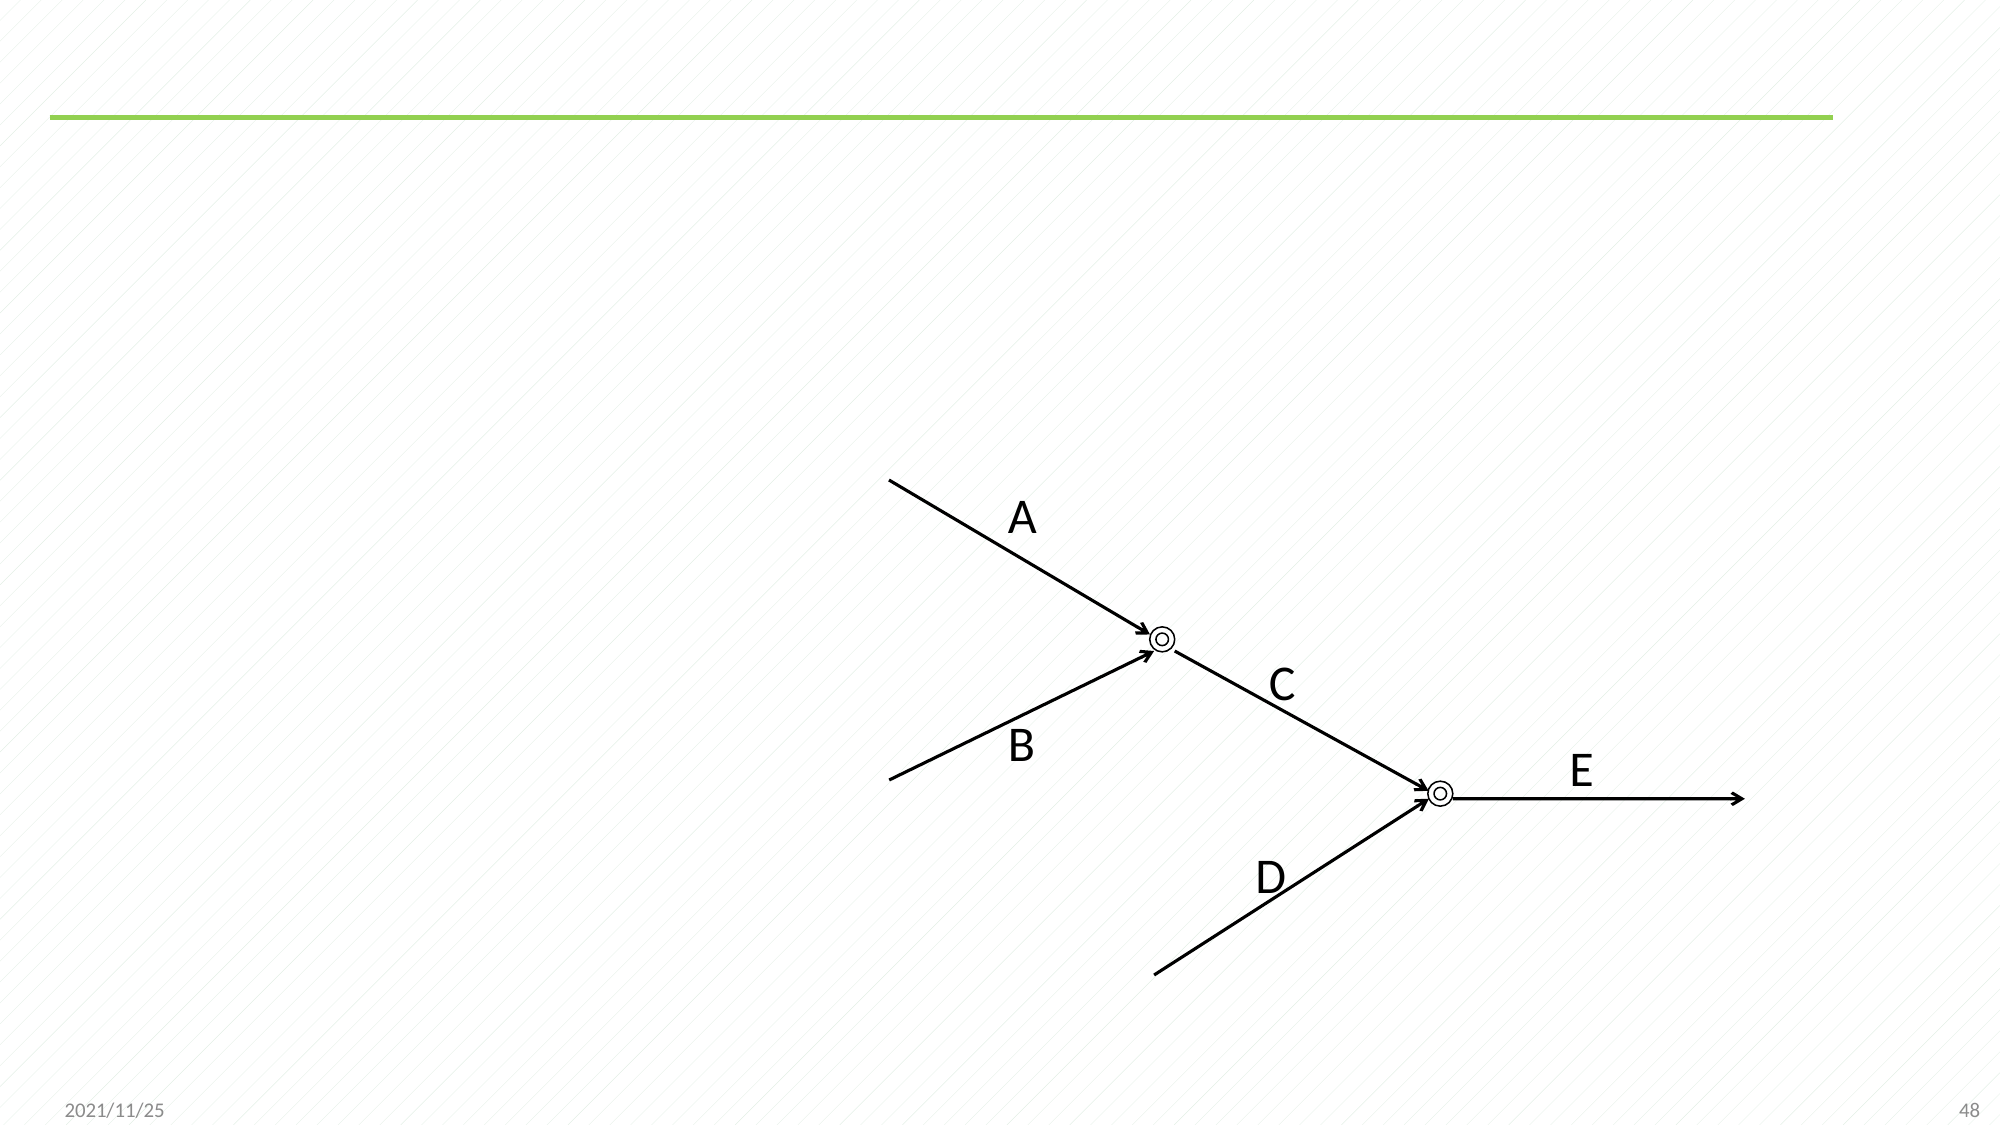

#

A

C

B
E

D
48
2021/11/25